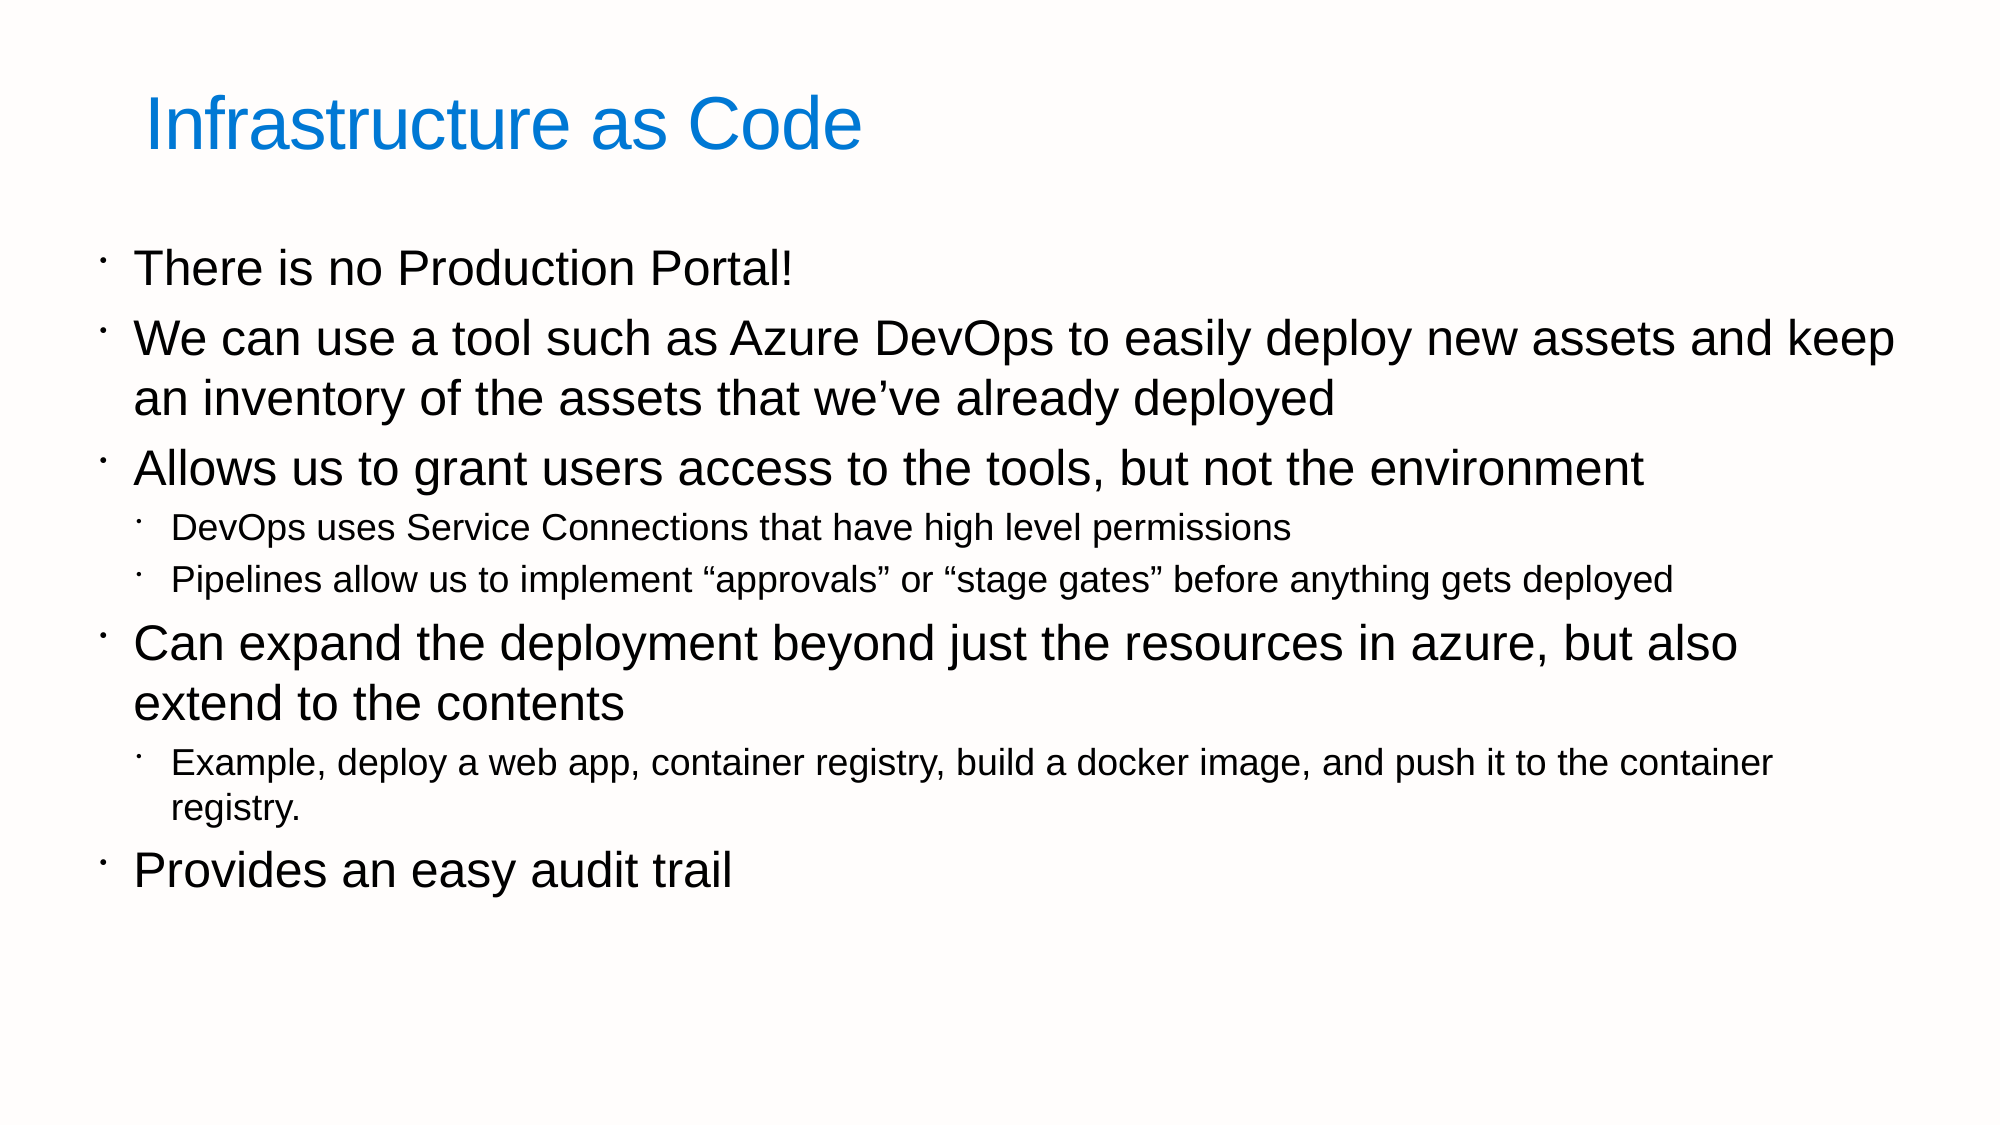

# Infrastructure as Code
There is no Production Portal!
We can use a tool such as Azure DevOps to easily deploy new assets and keep an inventory of the assets that we’ve already deployed
Allows us to grant users access to the tools, but not the environment
DevOps uses Service Connections that have high level permissions
Pipelines allow us to implement “approvals” or “stage gates” before anything gets deployed
Can expand the deployment beyond just the resources in azure, but also extend to the contents
Example, deploy a web app, container registry, build a docker image, and push it to the container registry.
Provides an easy audit trail